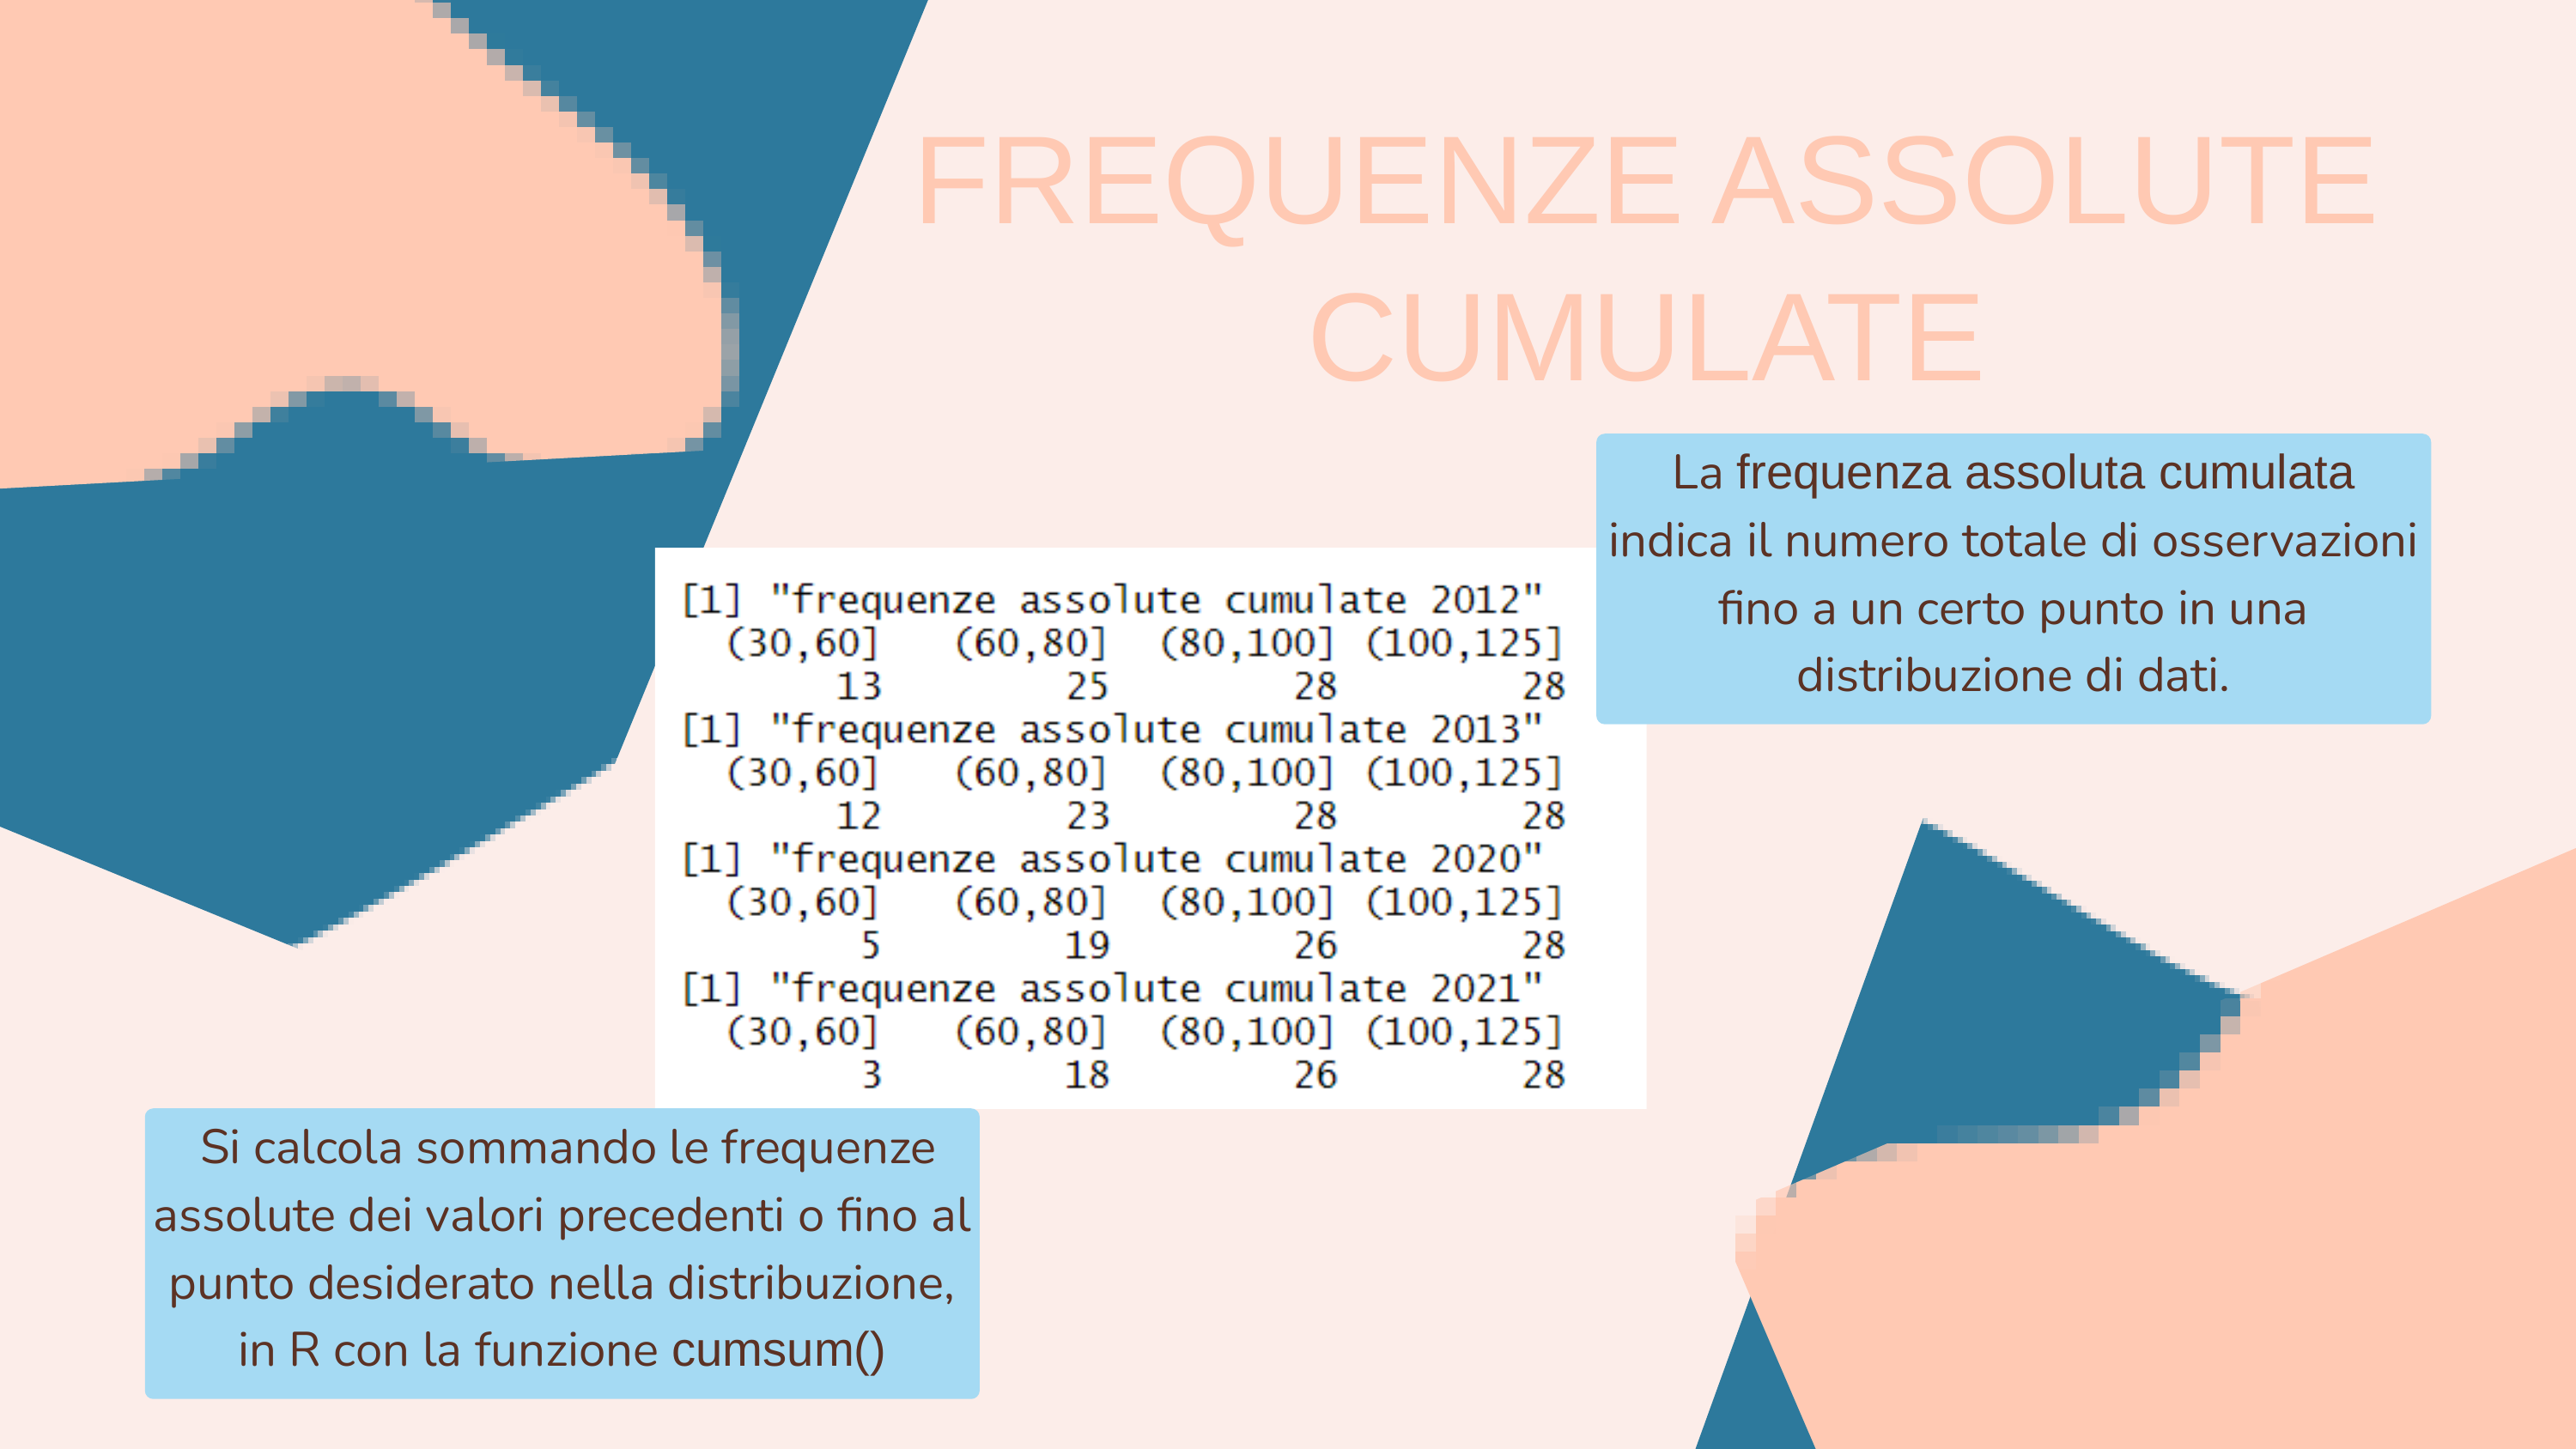

FREQUENZE ASSOLUTE CUMULATE

La frequenza assoluta cumulata indica il numero totale di osservazioni fino a un certo punto in una distribuzione di dati.

 Si calcola sommando le frequenze assolute dei valori precedenti o fino al punto desiderato nella distribuzione, in R con la funzione cumsum()